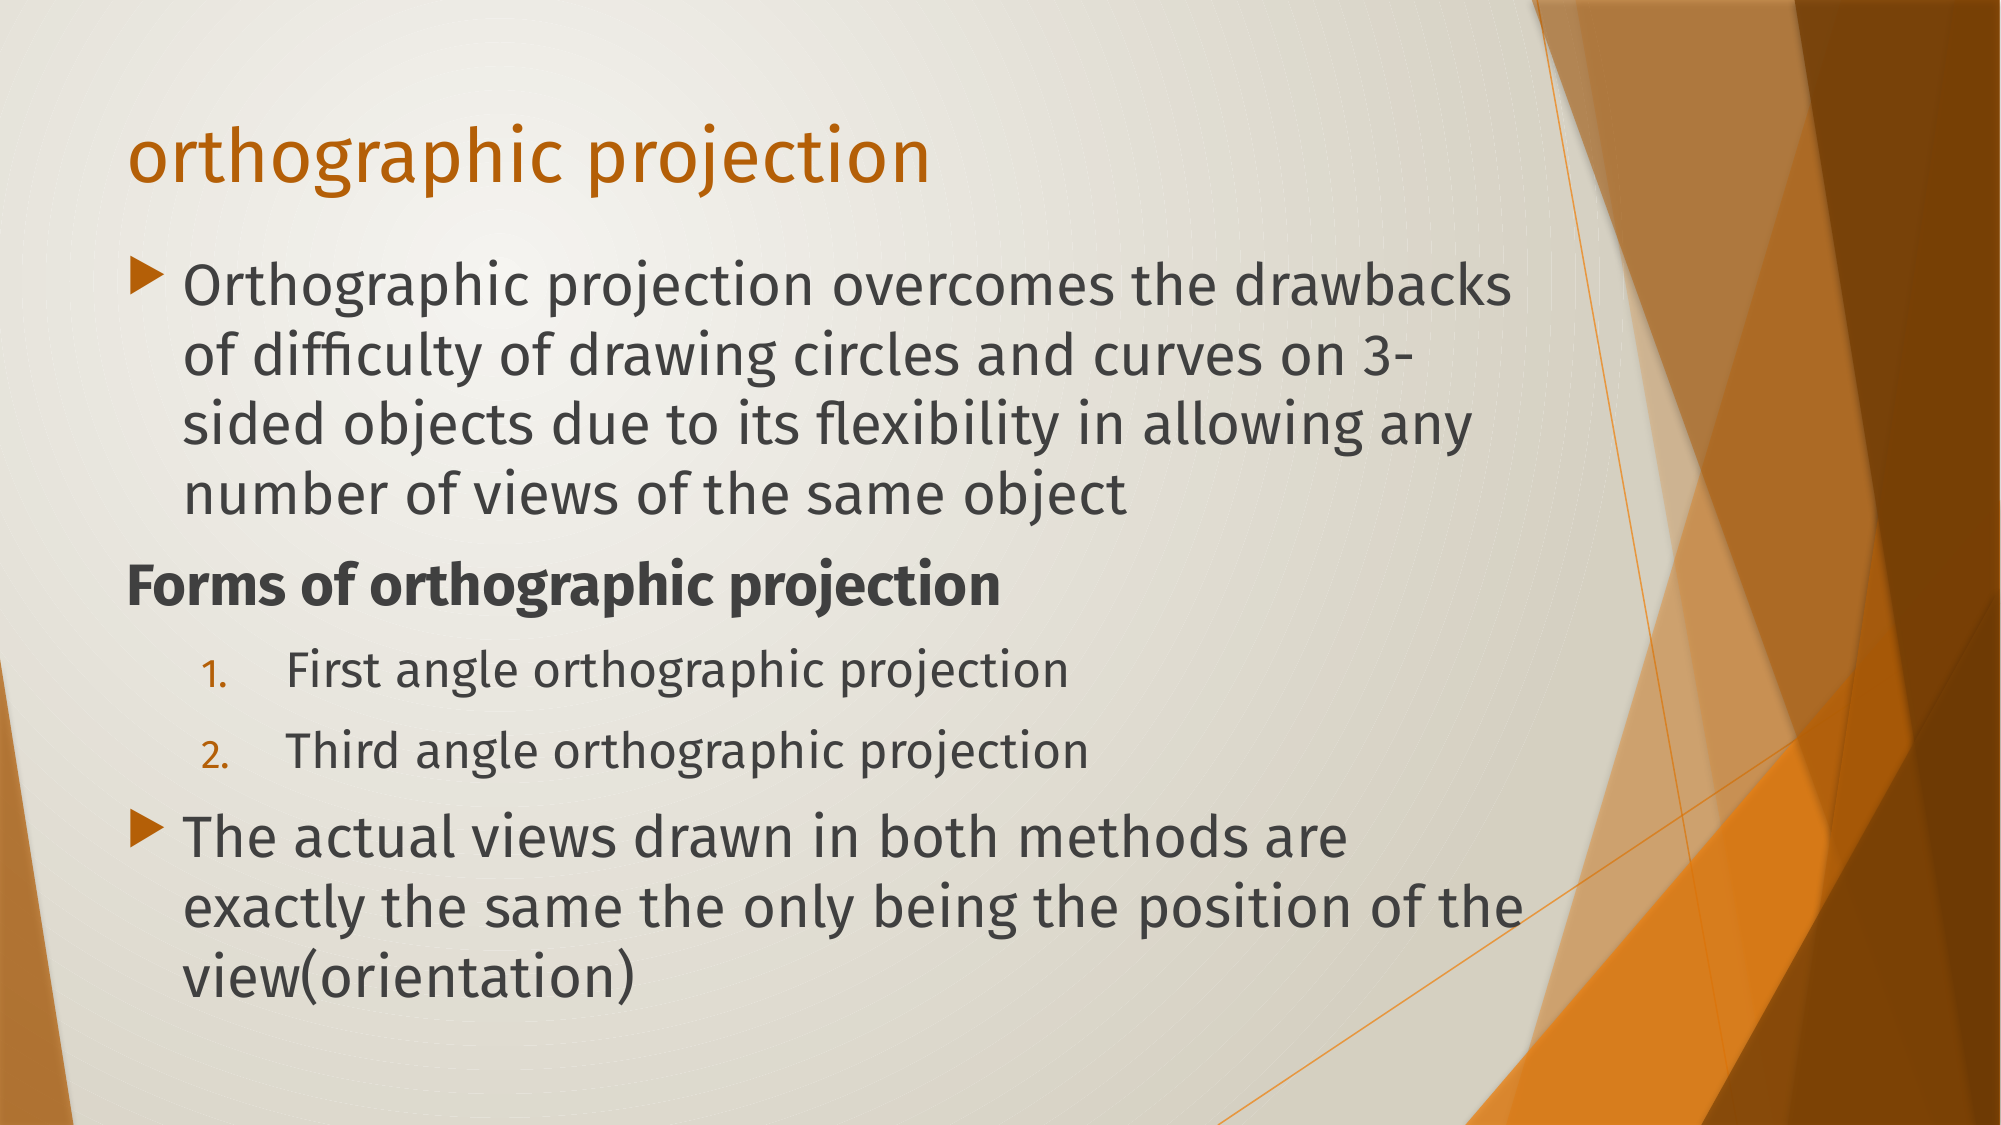

# orthographic projection
Orthographic projection overcomes the drawbacks of difficulty of drawing circles and curves on 3-sided objects due to its flexibility in allowing any number of views of the same object
Forms of orthographic projection
First angle orthographic projection
Third angle orthographic projection
The actual views drawn in both methods are exactly the same the only being the position of the view(orientation)